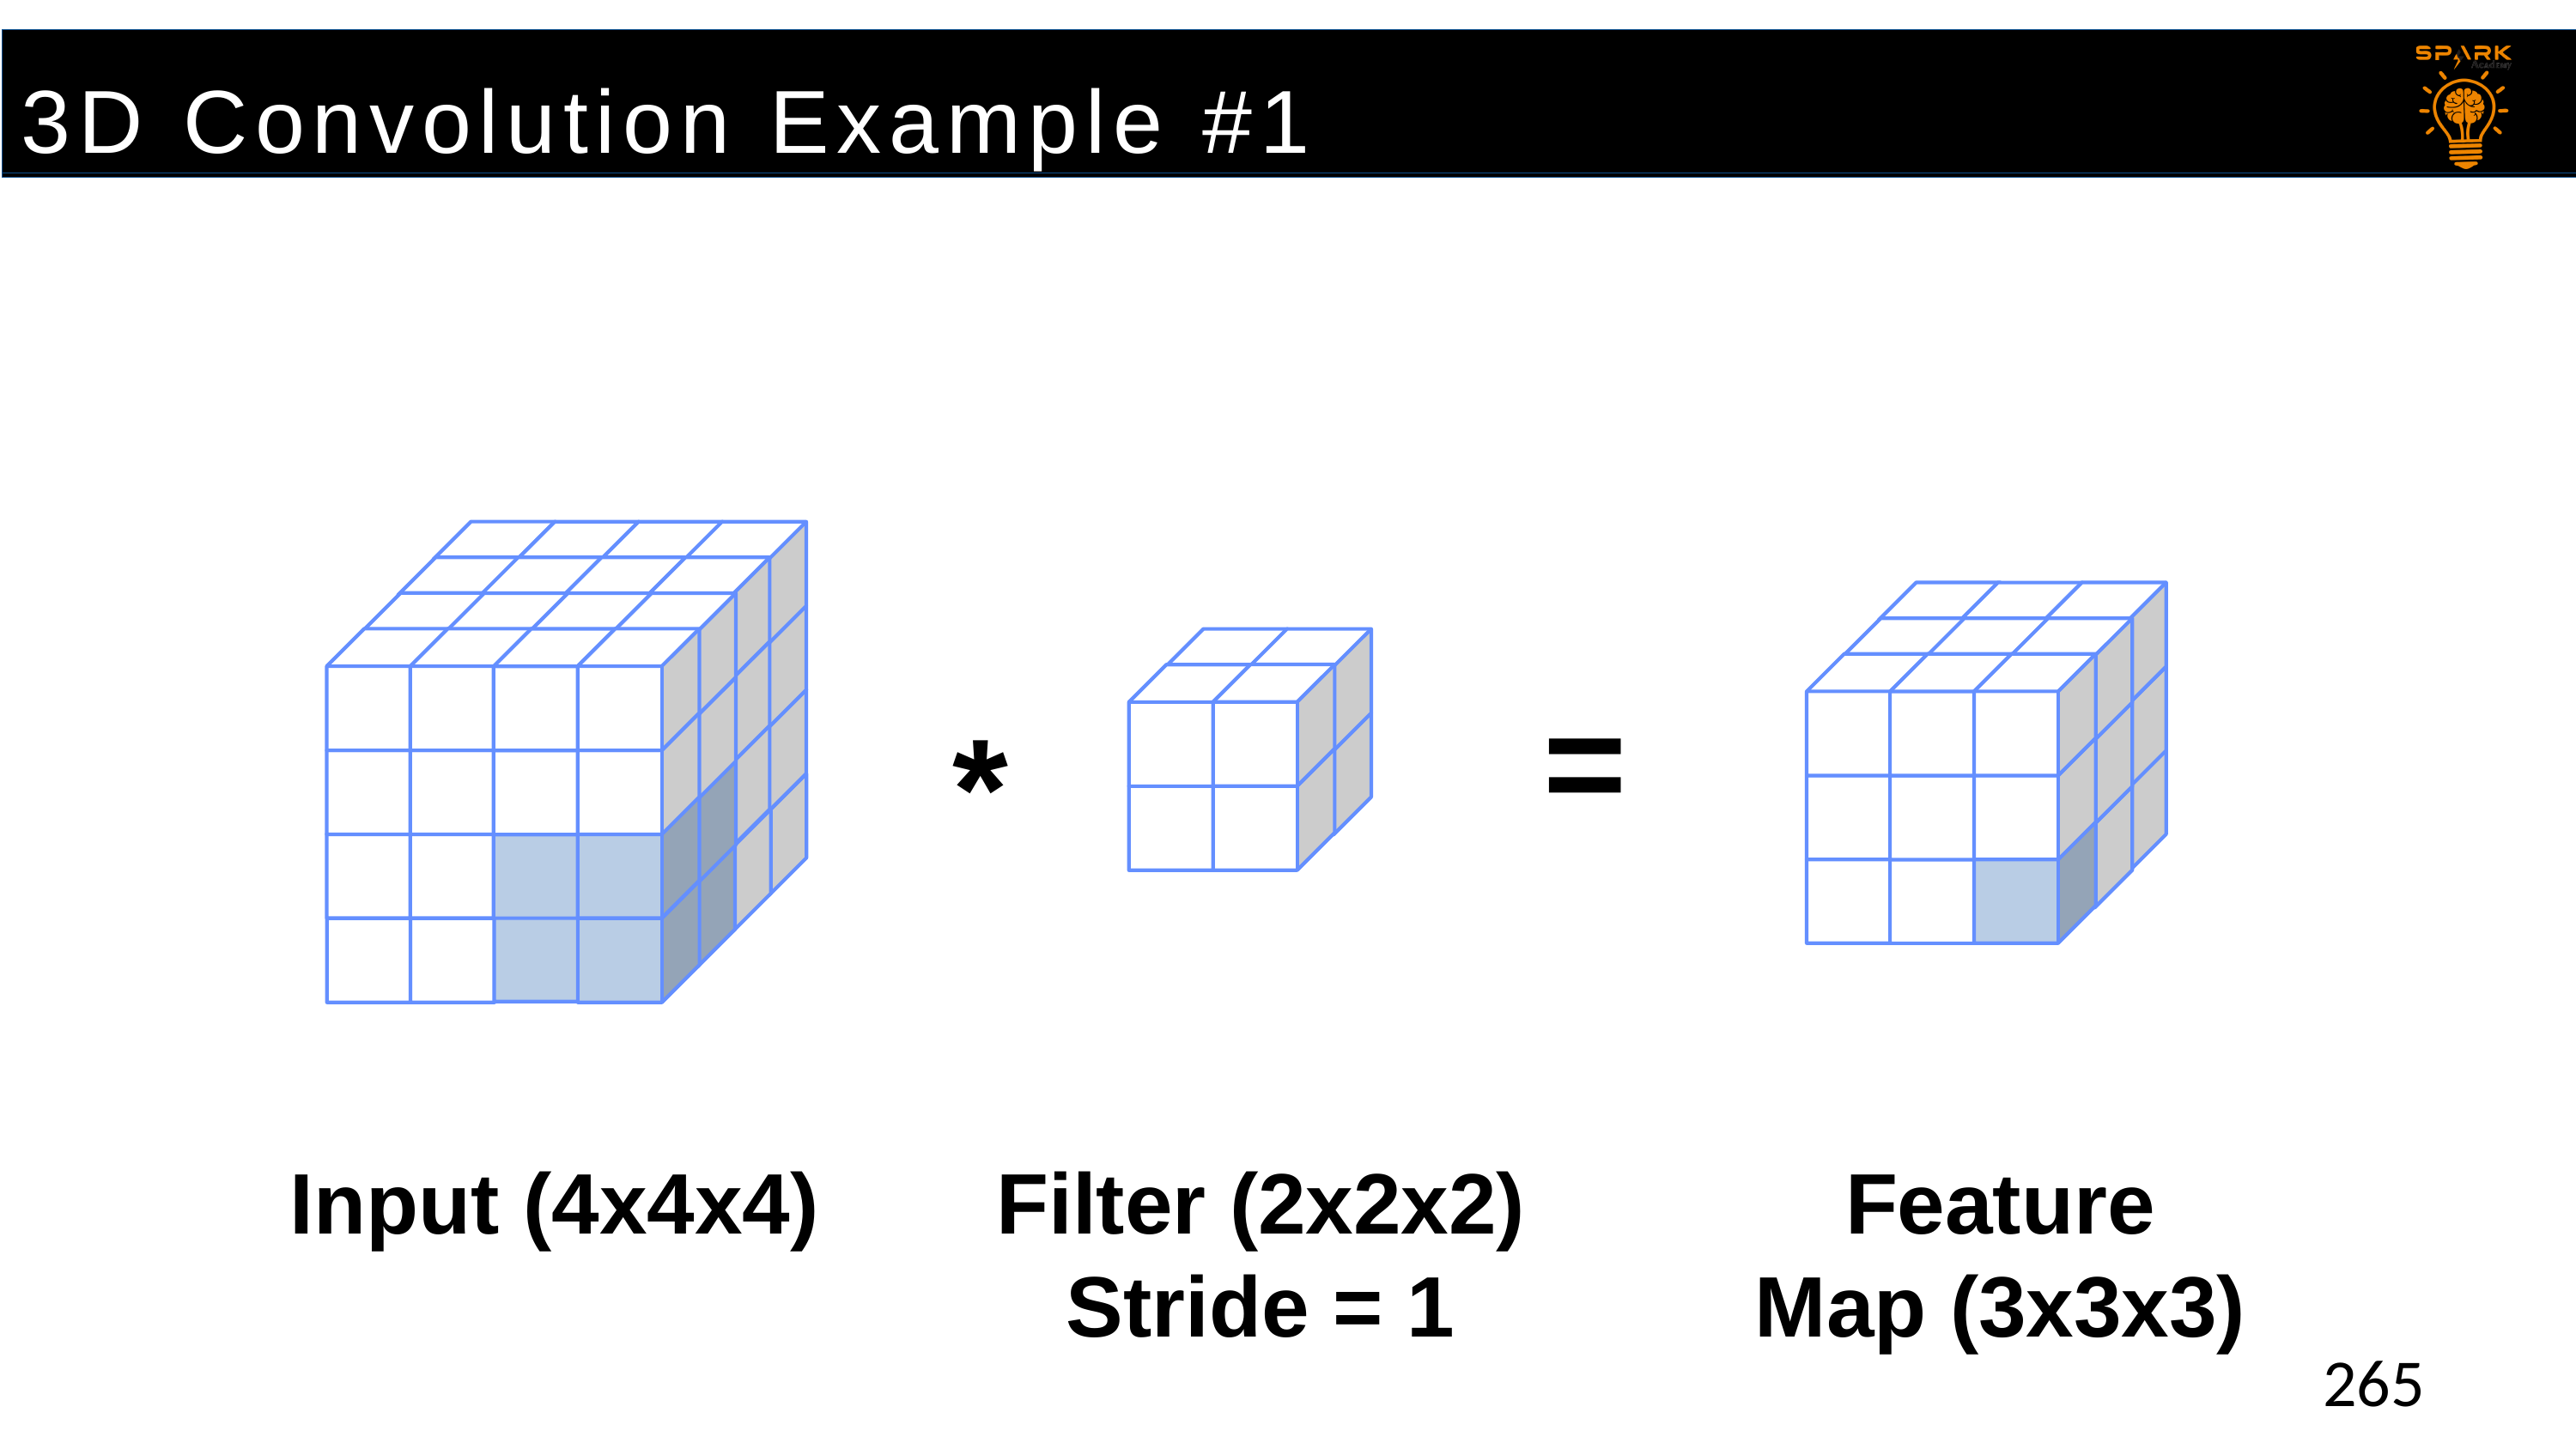

3D Convolution Example #1
# 3D Convolution Example #1

=
*
Input (4x4x4)
Filter (2x2x2)
Stride = 1
Feature
Map (3x3x3)
265
265